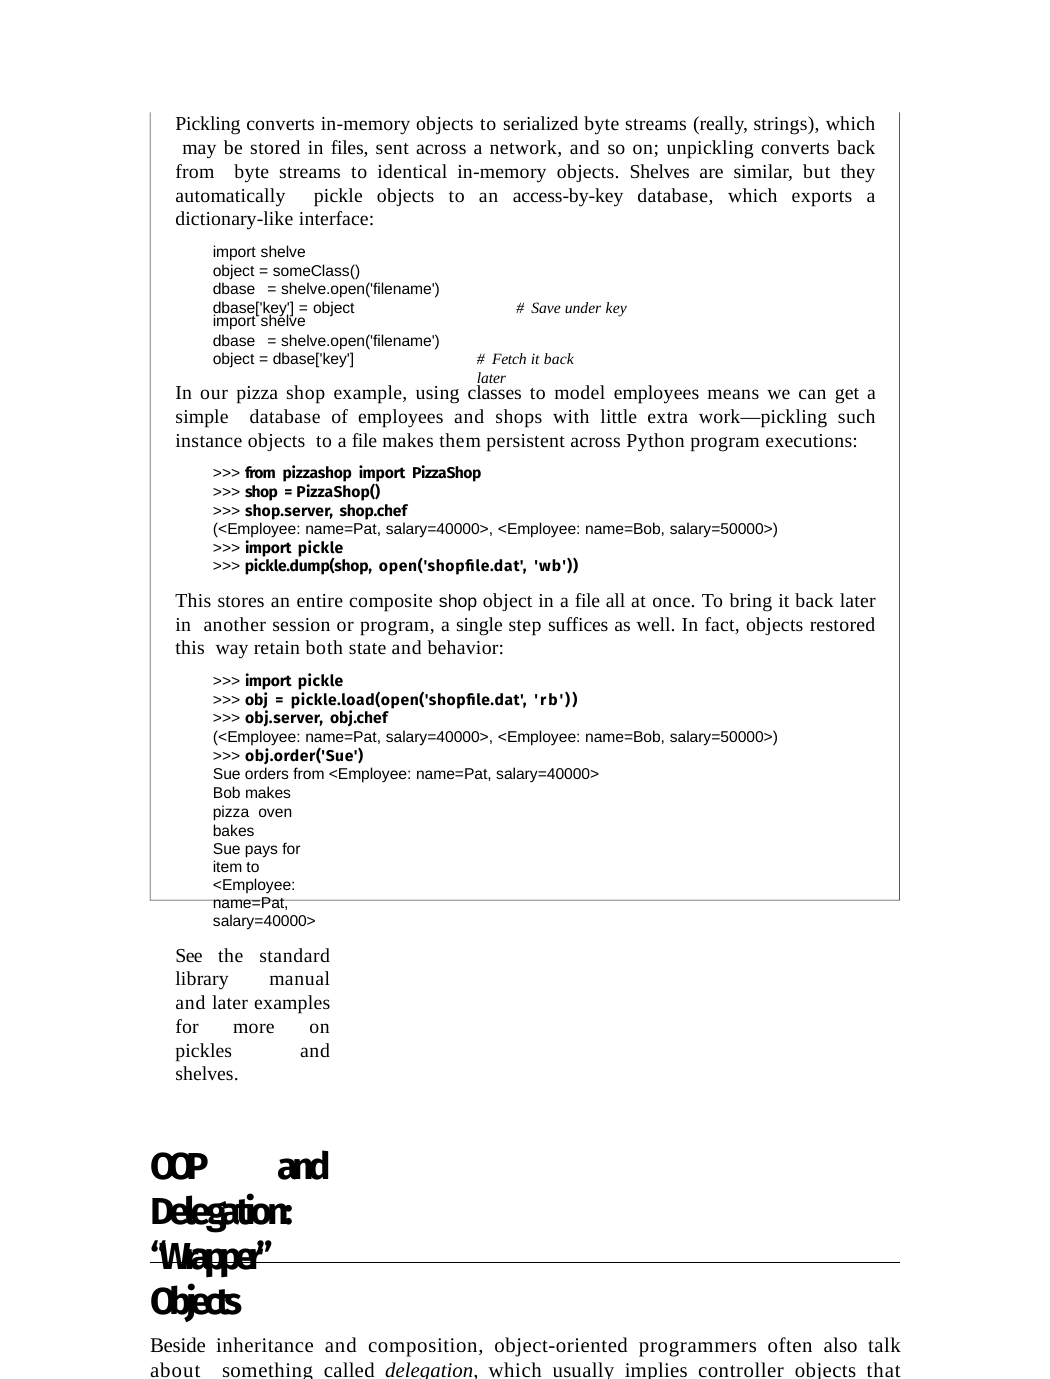

Pickling converts in-memory objects to serialized byte streams (really, strings), which  may be stored in files, sent across a network, and so on; unpickling converts back from  byte streams to identical in-memory objects. Shelves are similar, but they automatically  pickle objects to an access-by-key database, which exports a dictionary-like interface:
import shelve
object = someClass()
dbase = shelve.open('filename')
dbase['key'] = object	# Save under key

import shelve
dbase = shelve.open('filename')  object = dbase['key']
# Fetch it back later
In our pizza shop example, using classes to model employees means we can get a simple  database of employees and shops with little extra work—pickling such instance objects  to a file makes them persistent across Python program executions:
>>> from pizzashop import PizzaShop
>>> shop = PizzaShop()
>>> shop.server, shop.chef
(<Employee: name=Pat, salary=40000>, <Employee: name=Bob, salary=50000>)
>>> import pickle
>>> pickle.dump(shop, open('shopfile.dat', 'wb'))
This stores an entire composite shop object in a file all at once. To bring it back later in  another session or program, a single step suffices as well. In fact, objects restored this  way retain both state and behavior:
>>> import pickle
>>> obj = pickle.load(open('shopfile.dat', 'rb'))
>>> obj.server, obj.chef
(<Employee: name=Pat, salary=40000>, <Employee: name=Bob, salary=50000>)
>>> obj.order('Sue')
Sue orders from <Employee: name=Pat, salary=40000>
Bob makes pizza  oven bakes
Sue pays for item to <Employee: name=Pat, salary=40000>
See the standard library manual and later examples for more on pickles and shelves.

OOP and Delegation: “Wrapper” Objects
Beside inheritance and composition, object-oriented programmers often also talk about  something called delegation, which usually implies controller objects that embed other  objects to which they pass off operation requests. The controllers can take care of  administrative activities, such as keeping track of accesses and so on. In Python, dele-  gation is often implemented with the getattr method hook; because it intercepts  accesses to nonexistent attributes, a wrapper class (sometimes called a proxy class) can  use getattr to route arbitrary accesses to a wrapped object. The wrapper class  retains the interface of the wrapped object and may add additional operations of its  own.

OOP and Delegation: “Wrapper” Objects  |  745